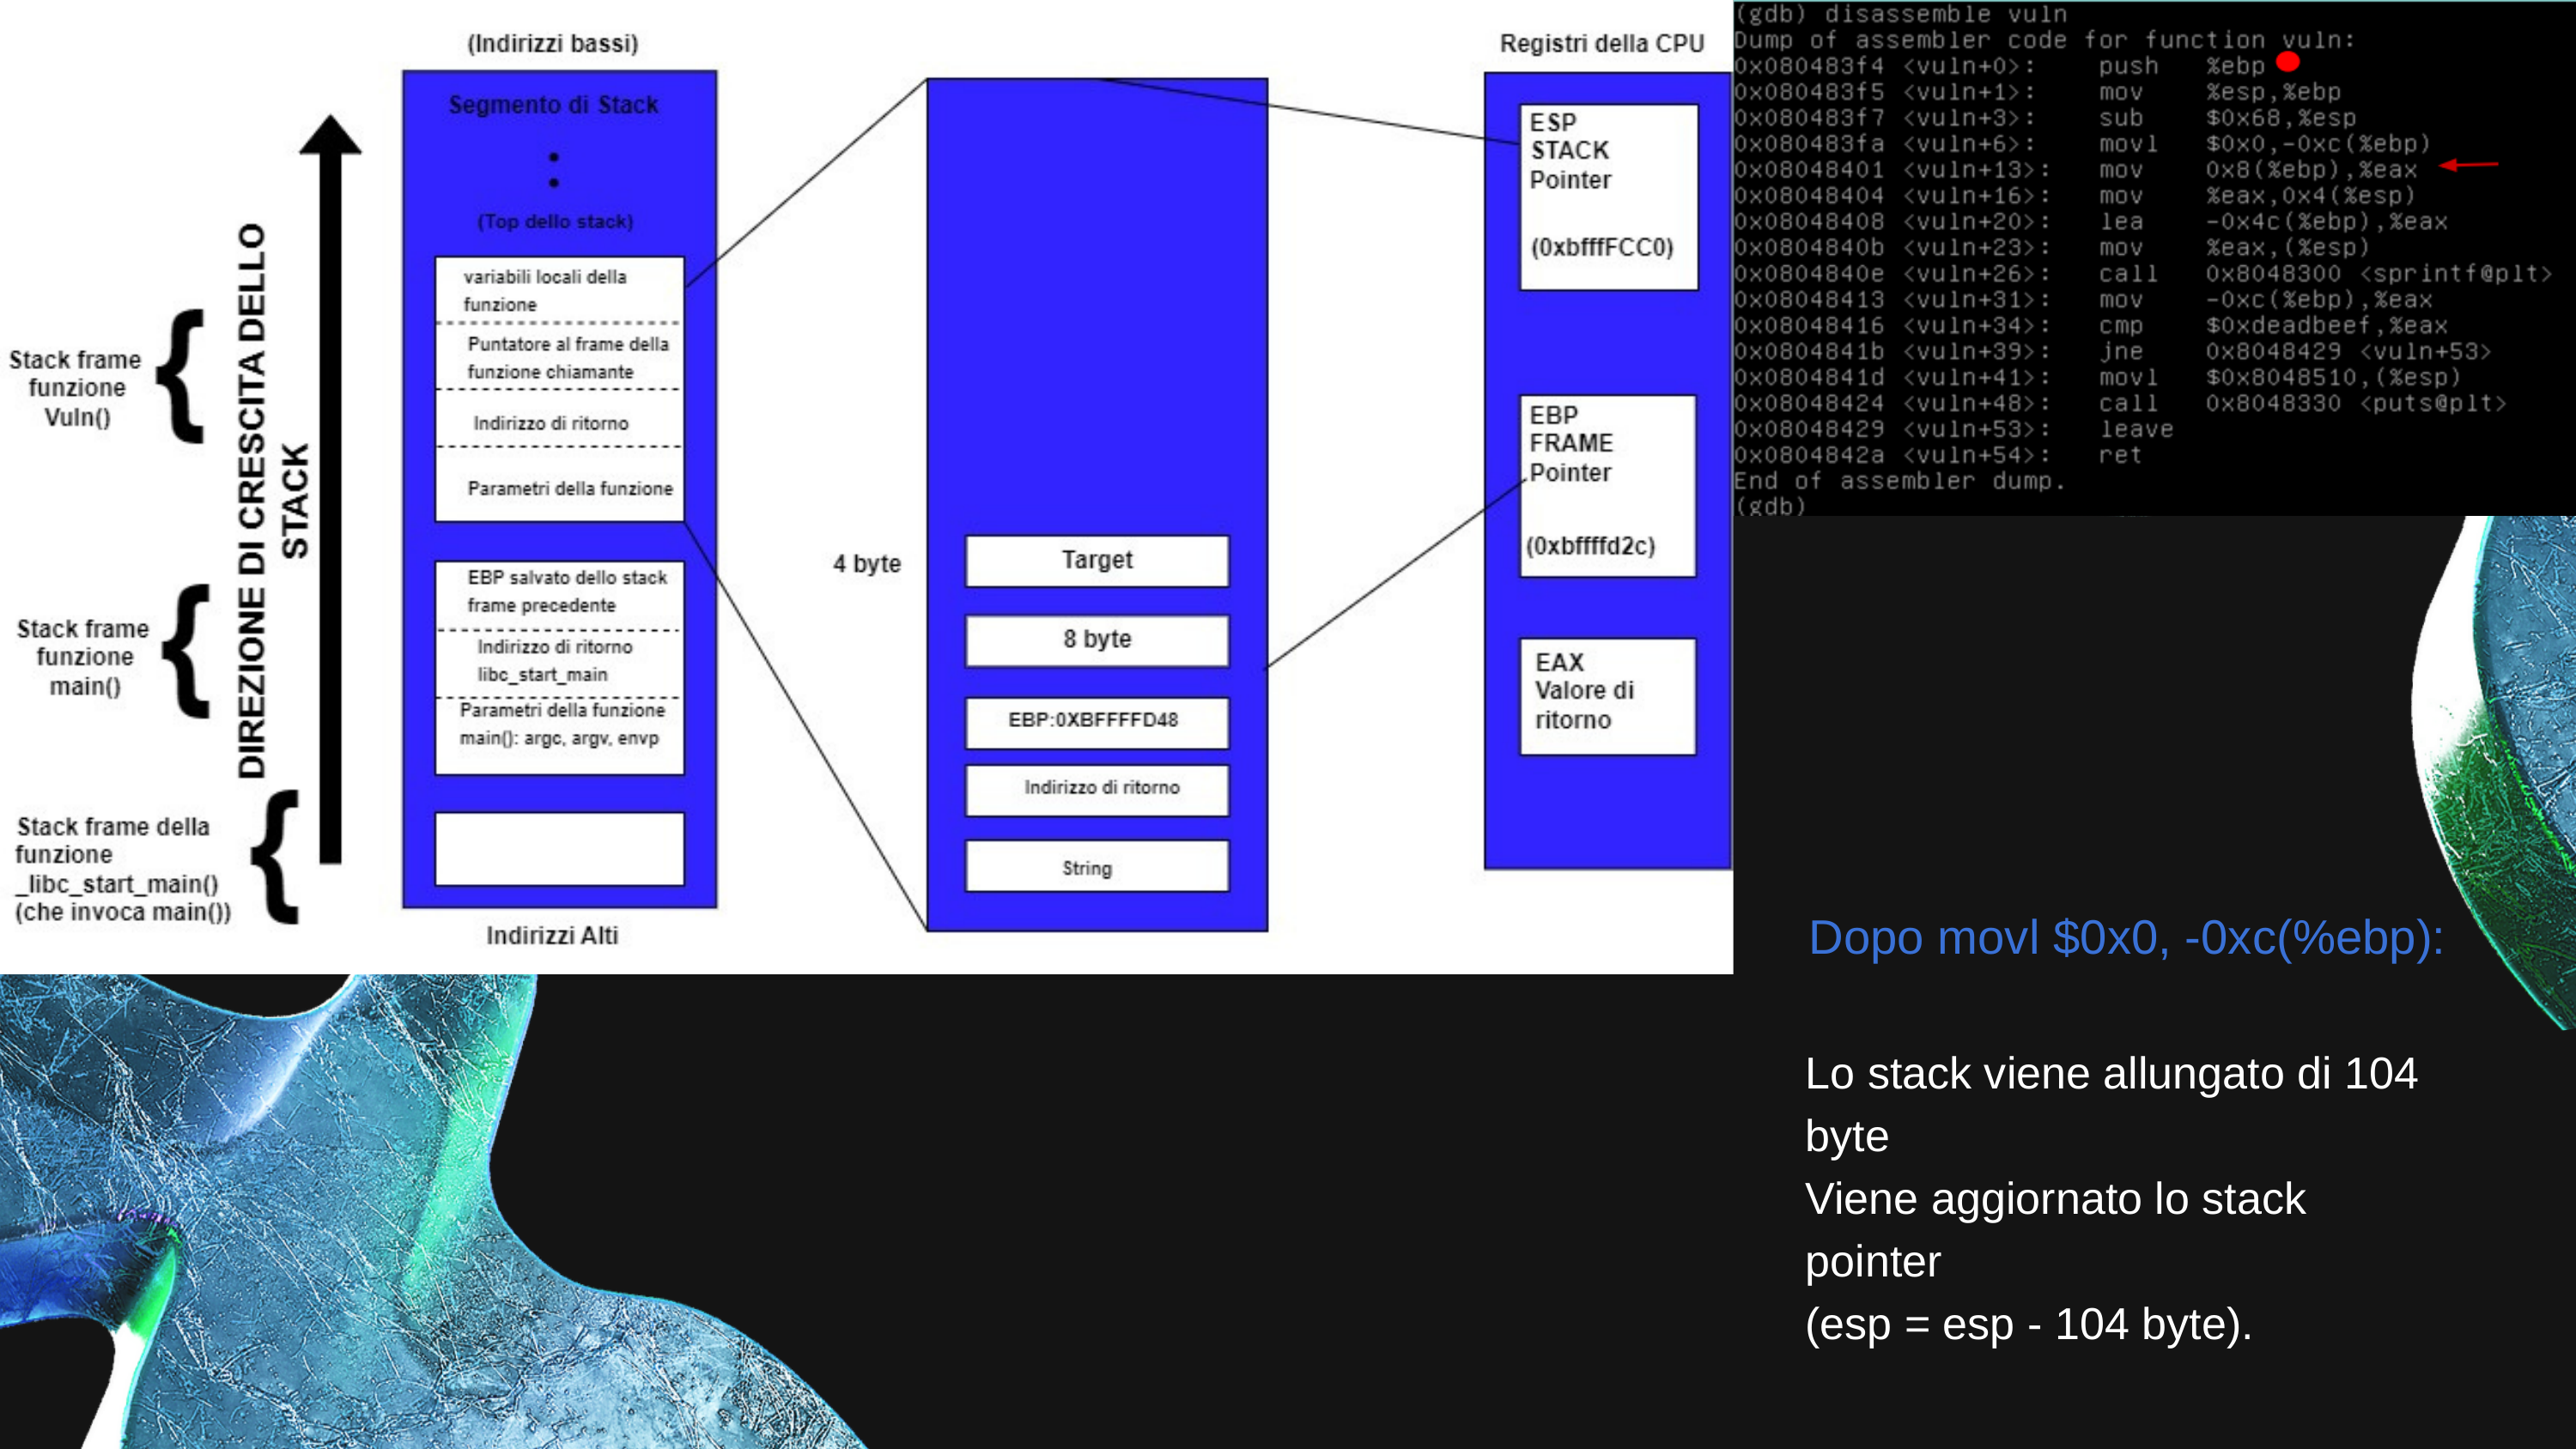

Dopo movl $0x0, -0xc(%ebp):
Lo stack viene allungato di 104 byte
Viene aggiornato lo stack pointer
(esp = esp - 104 byte).